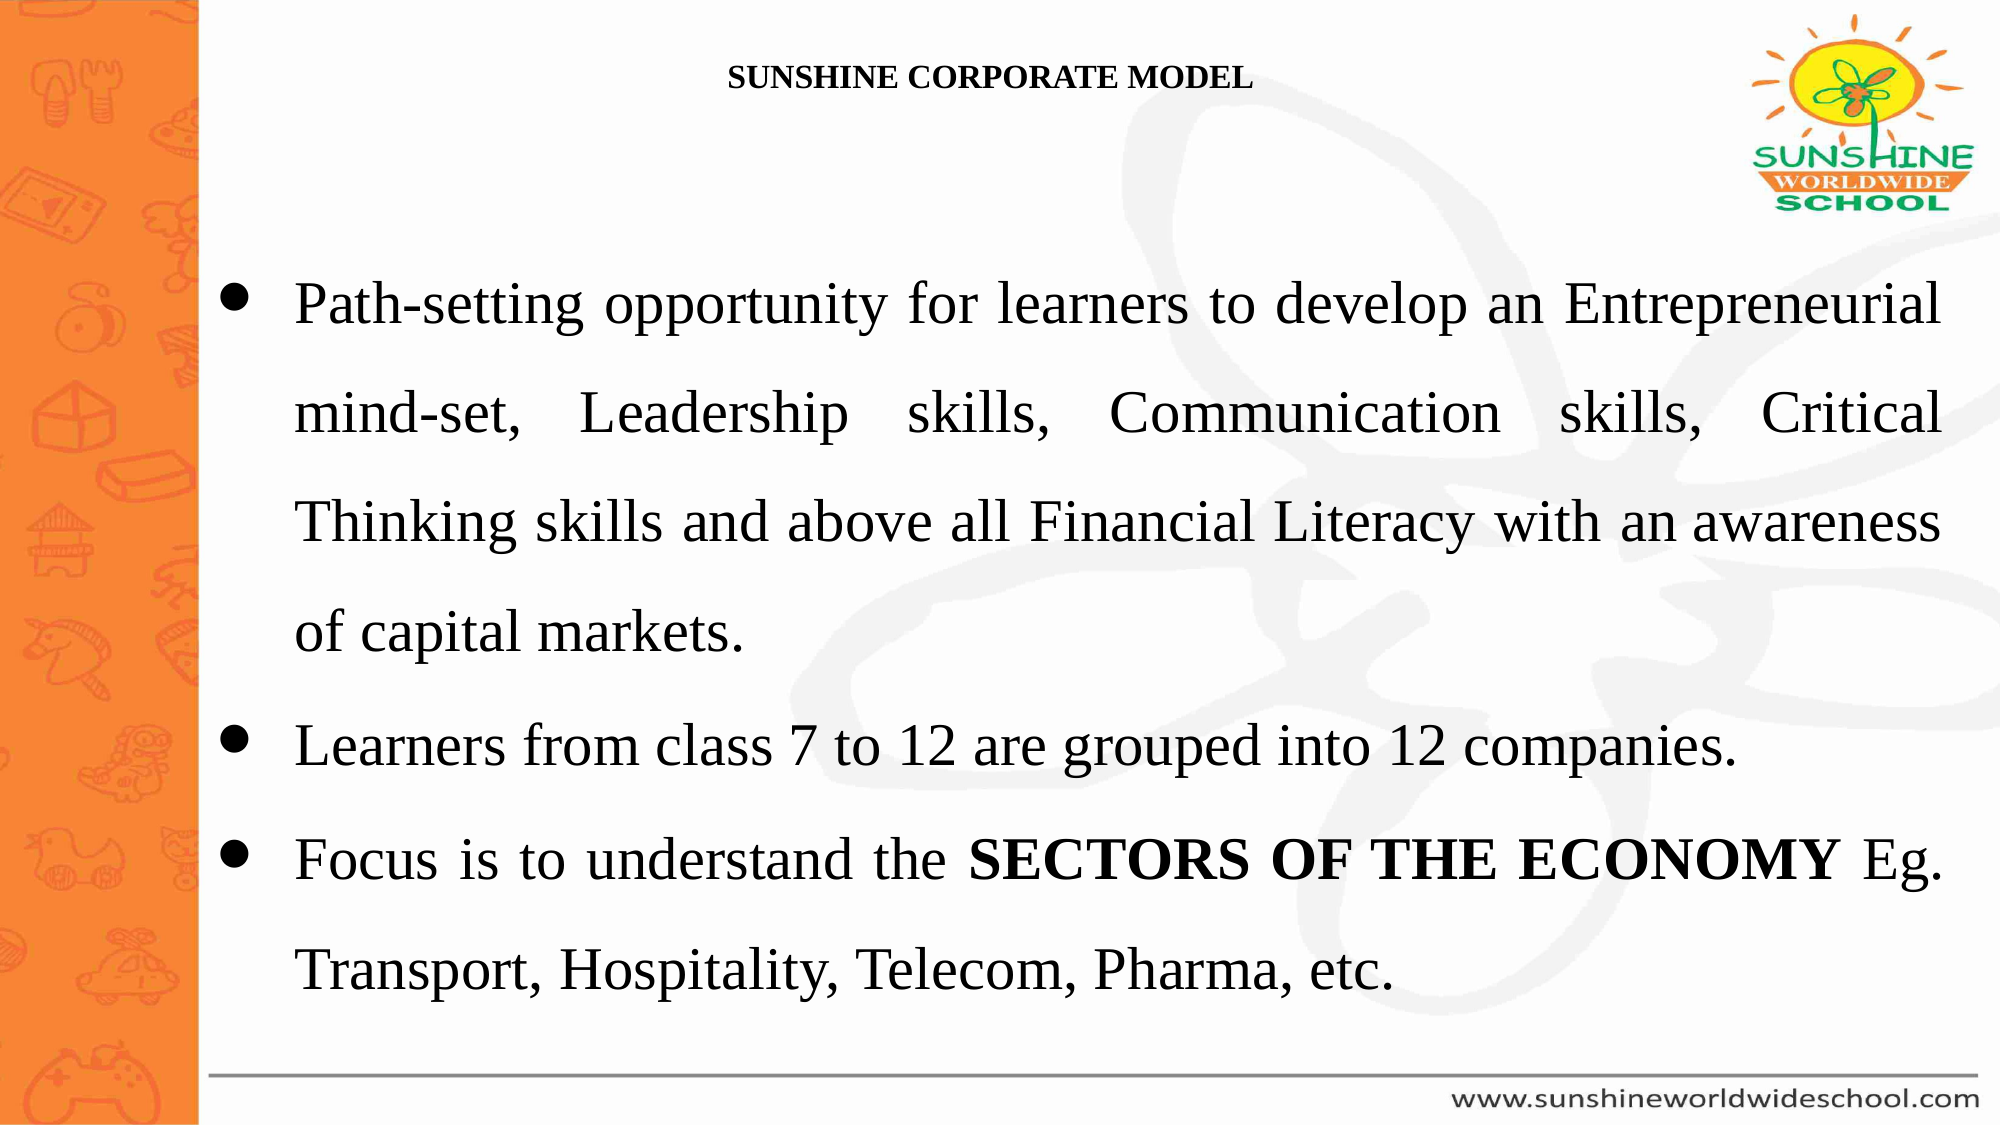

# SUNSHINE CORPORATE MODEL
Path-setting opportunity for learners to develop an Entrepreneurial mind-set, Leadership skills, Communication skills, Critical Thinking skills and above all Financial Literacy with an awareness of capital markets.
Learners from class 7 to 12 are grouped into 12 companies.
Focus is to understand the SECTORS OF THE ECONOMY Eg. Transport, Hospitality, Telecom, Pharma, etc.